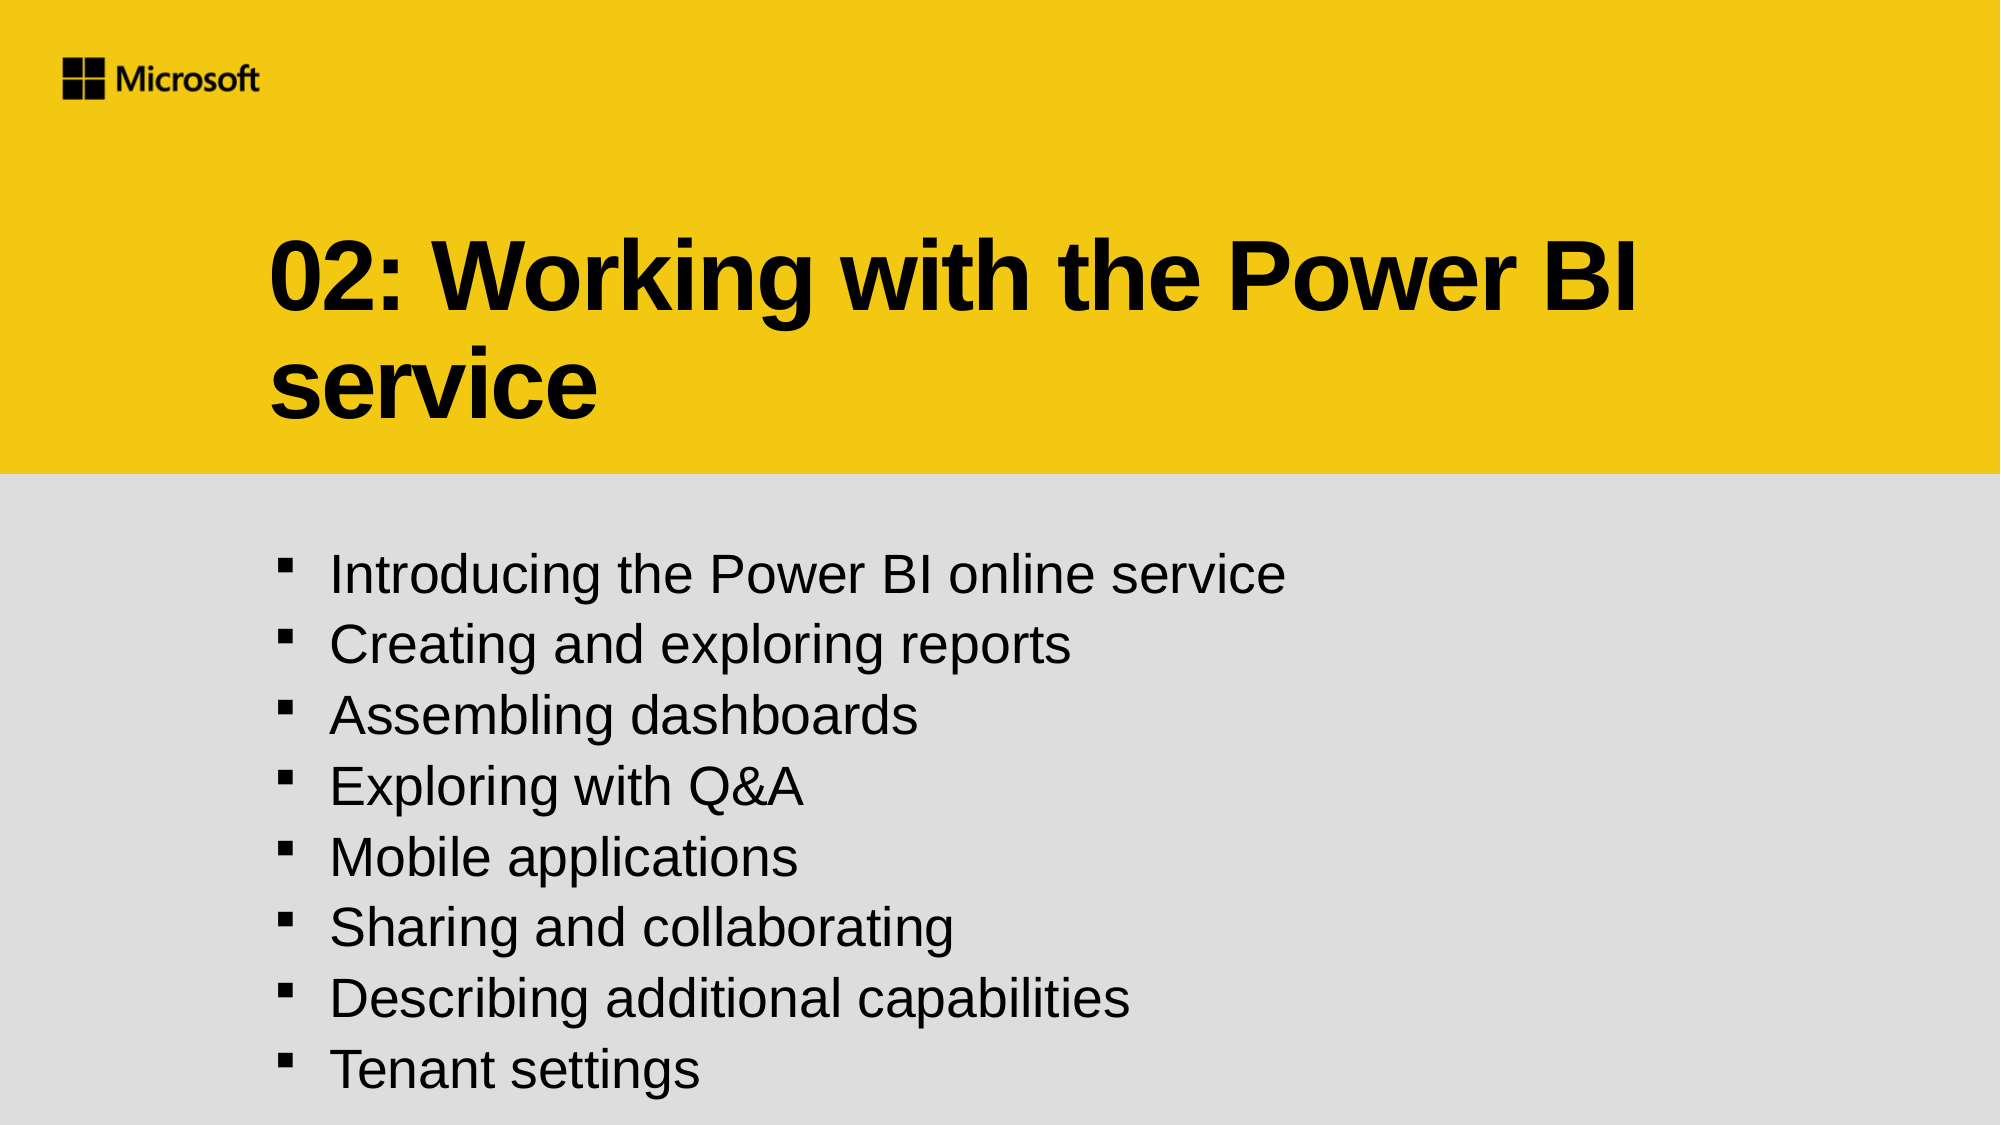

# 02: Working with the Power BI service
Introducing the Power BI online service
Creating and exploring reports
Assembling dashboards
Exploring with Q&A
Mobile applications
Sharing and collaborating
Describing additional capabilities
Tenant settings